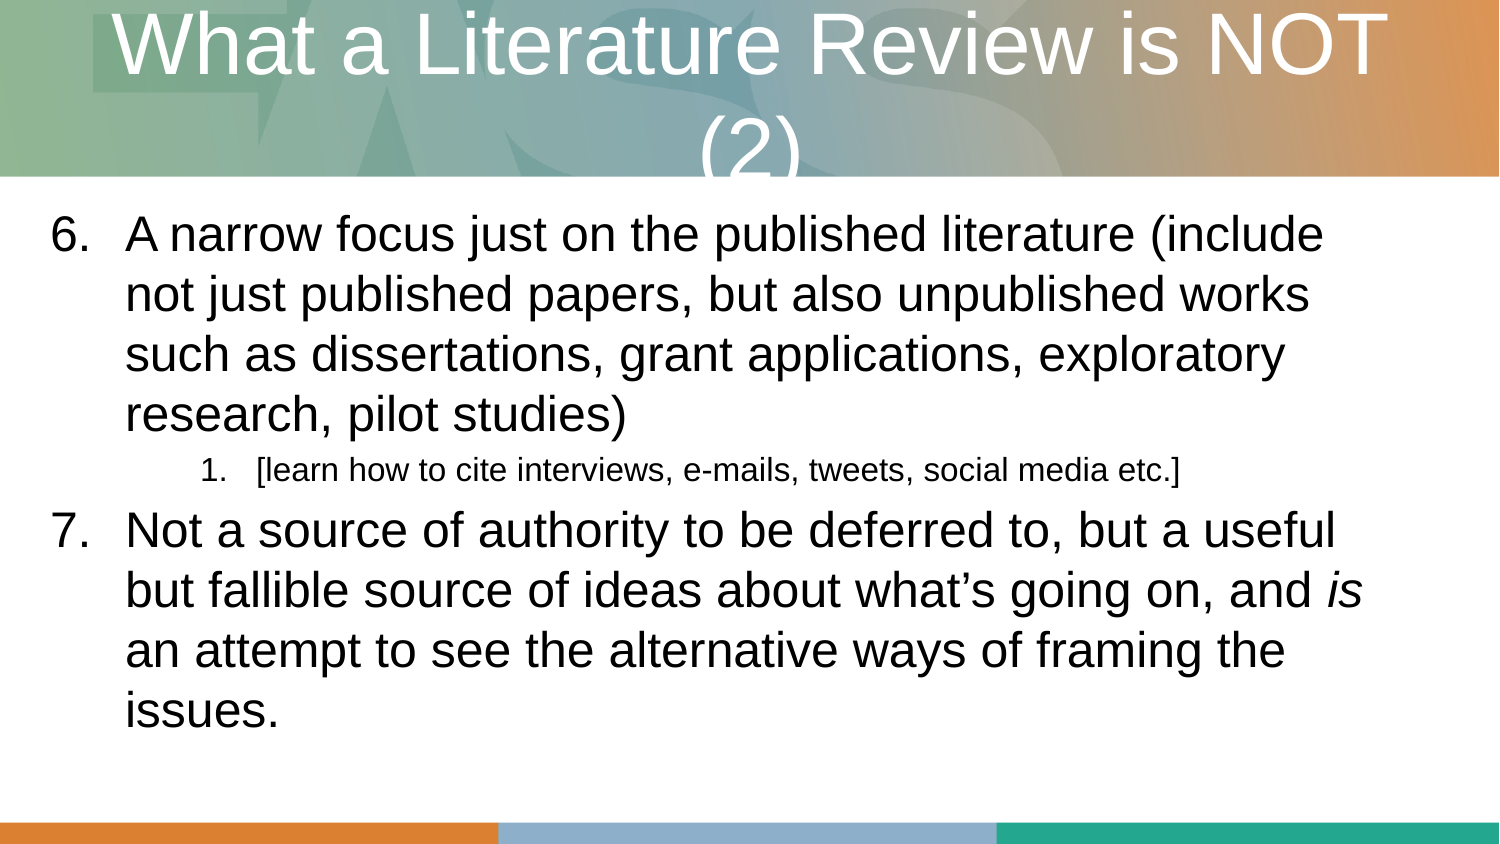

# What a Literature Review is NOT (2)
A narrow focus just on the published literature (include not just published papers, but also unpublished works such as dissertations, grant applications, exploratory research, pilot studies)
[learn how to cite interviews, e-mails, tweets, social media etc.]
Not a source of authority to be deferred to, but a useful but fallible source of ideas about what’s going on, and is an attempt to see the alternative ways of framing the issues.